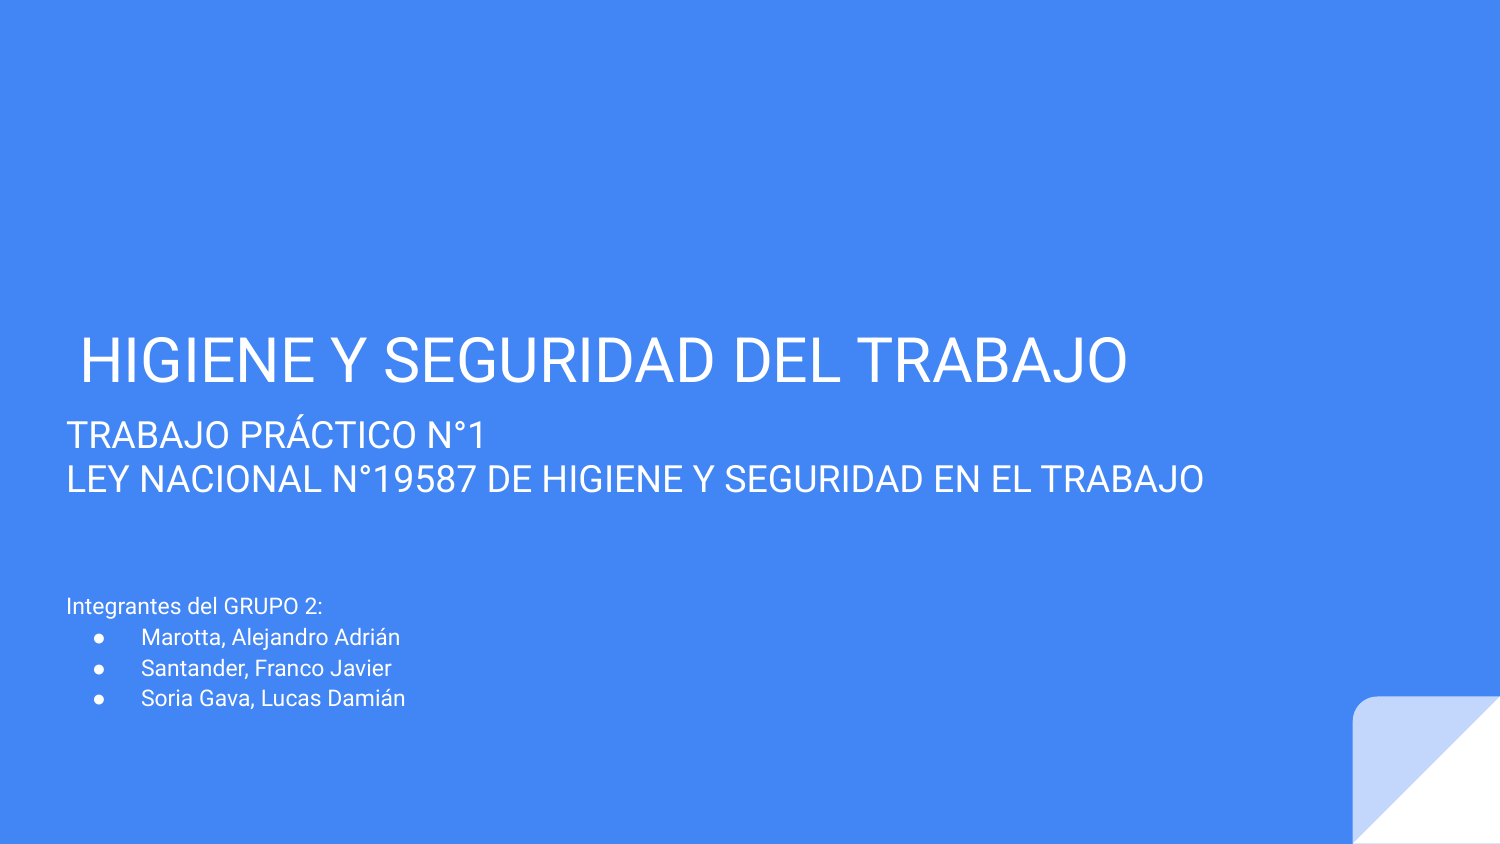

# HIGIENE Y SEGURIDAD DEL TRABAJO

TRABAJO PRÁCTICO N°1
LEY NACIONAL N°19587 DE HIGIENE Y SEGURIDAD EN EL TRABAJO

Integrantes del GRUPO 2:
Marotta, Alejandro Adrián
Santander, Franco Javier
Soria Gava, Lucas Damián